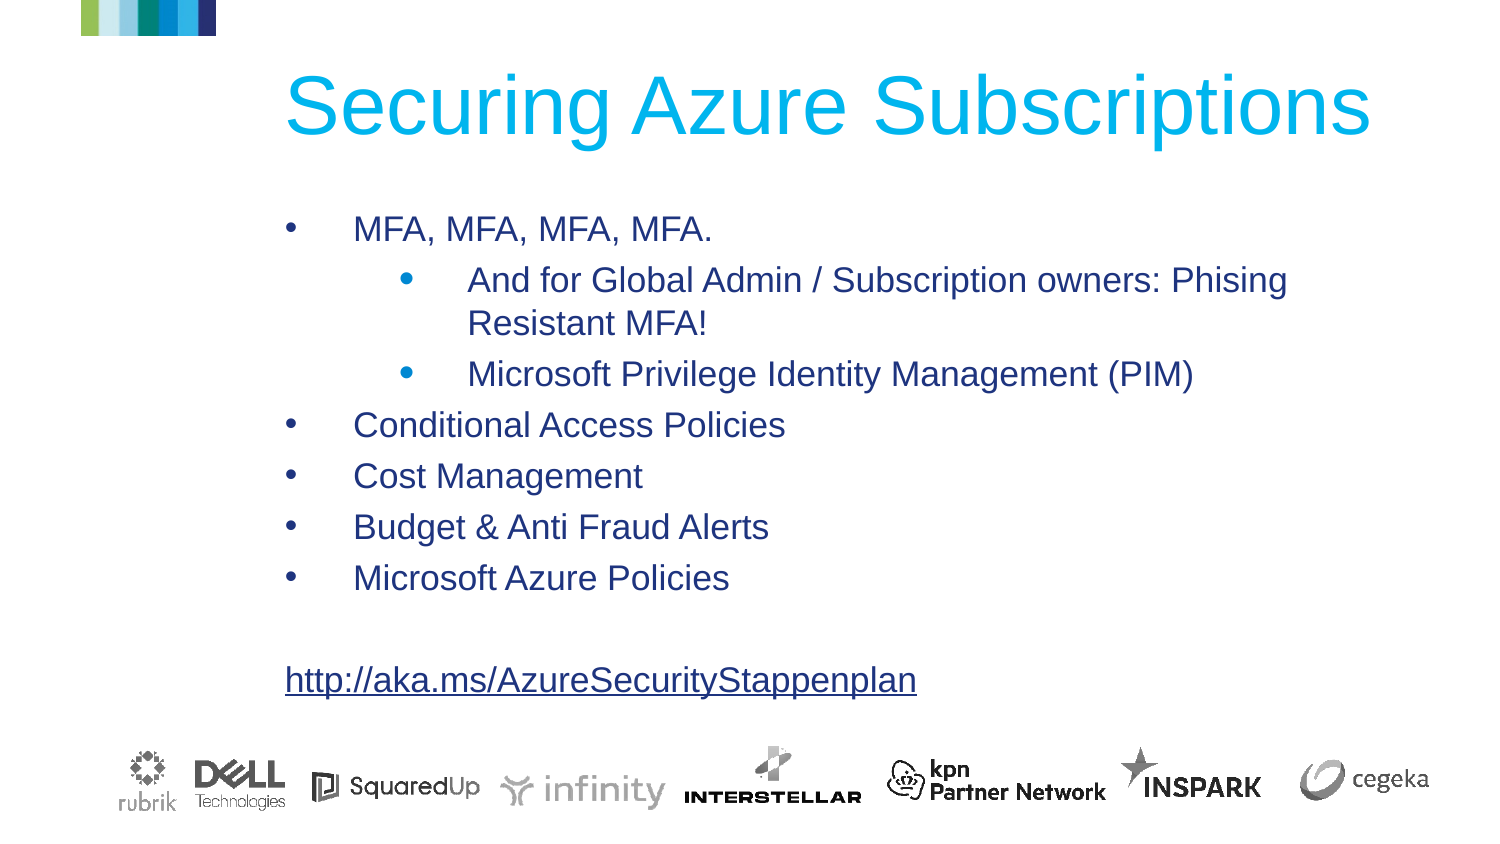

# Securing Azure Subscriptions
MFA, MFA, MFA, MFA.
And for Global Admin / Subscription owners: Phising Resistant MFA!
Microsoft Privilege Identity Management (PIM)
Conditional Access Policies
Cost Management
Budget & Anti Fraud Alerts
Microsoft Azure Policies

http://aka.ms/AzureSecurityStappenplan